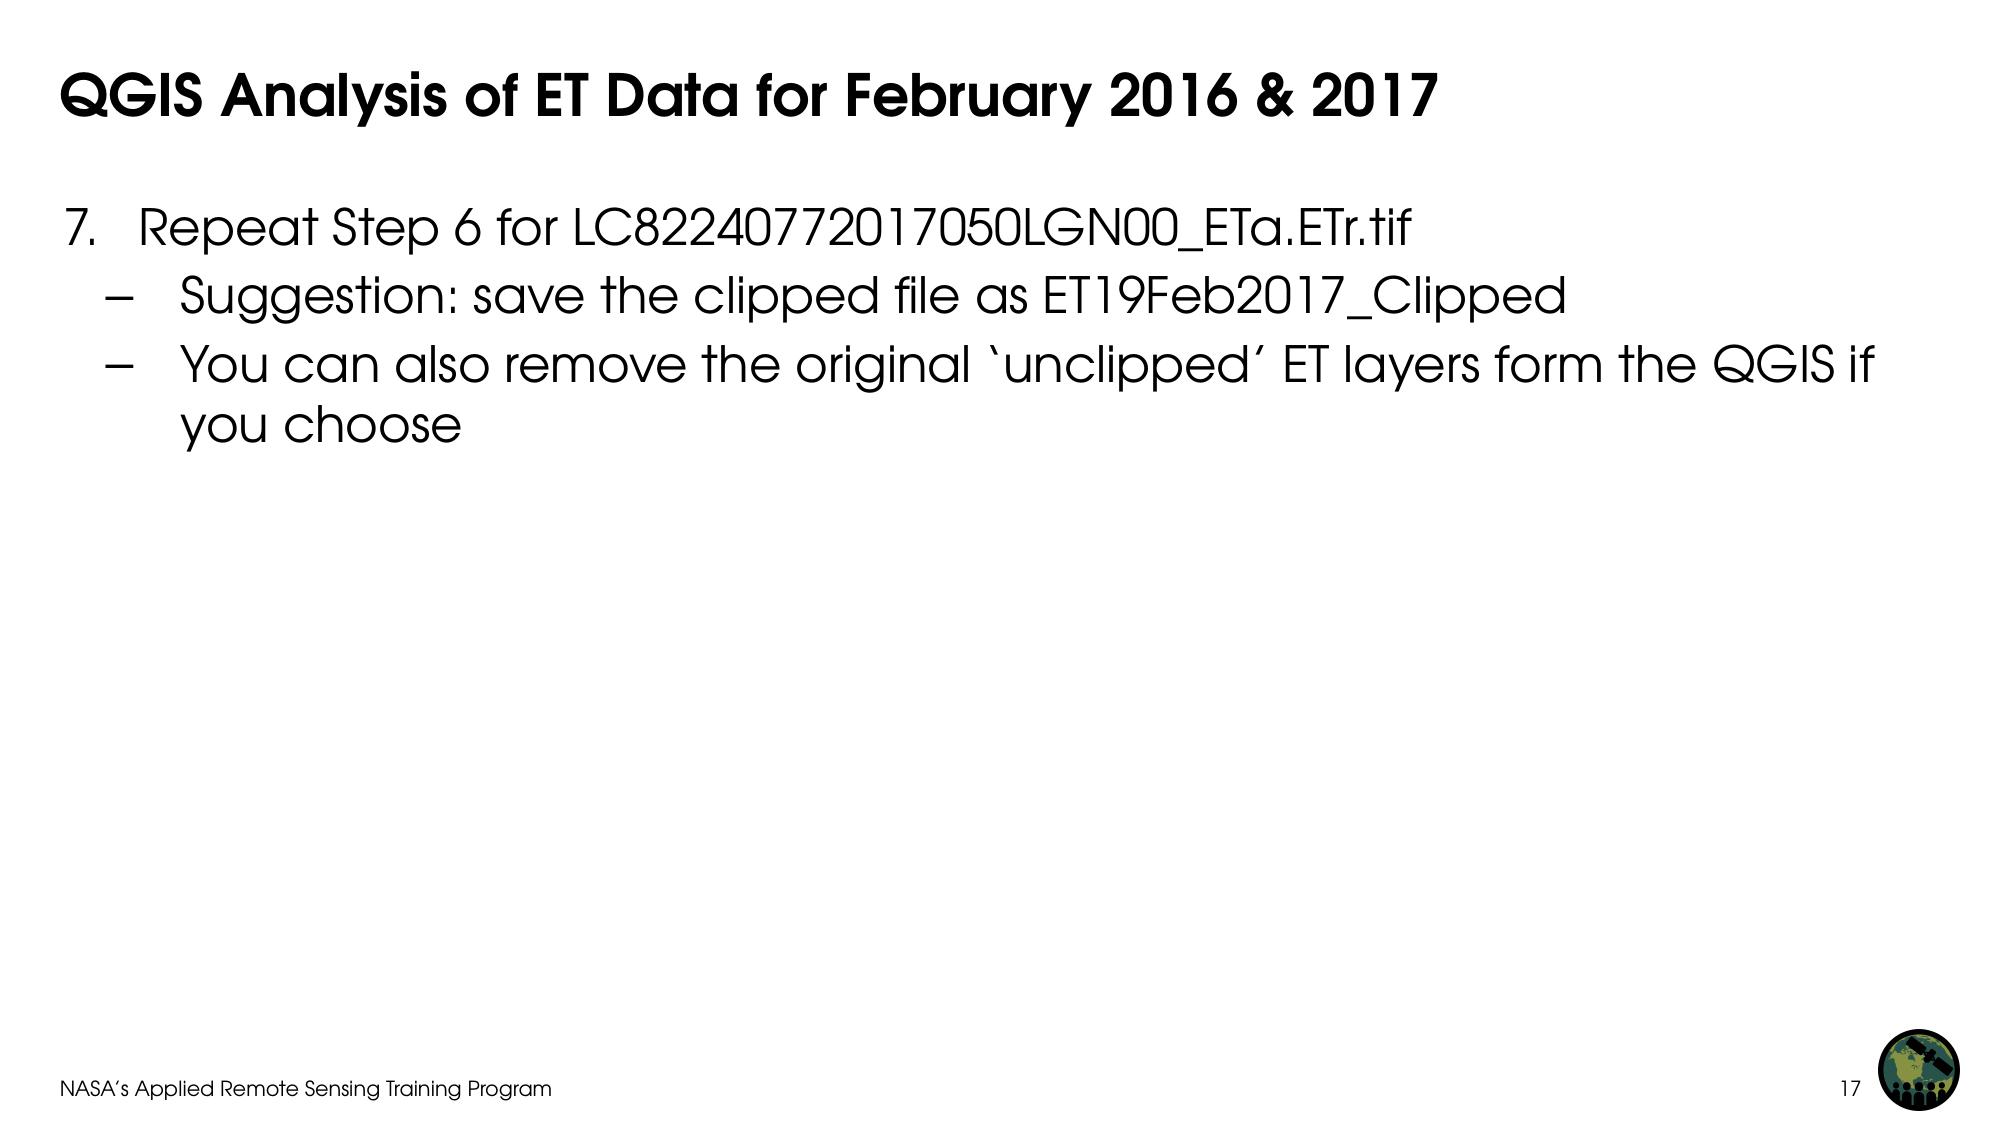

# QGIS Analysis of ET Data for February 2016 & 2017
Repeat Step 6 for LC82240772017050LGN00_ETa.ETr.tif
Suggestion: save the clipped file as ET19Feb2017_Clipped
You can also remove the original ‘unclipped’ ET layers form the QGIS if you choose